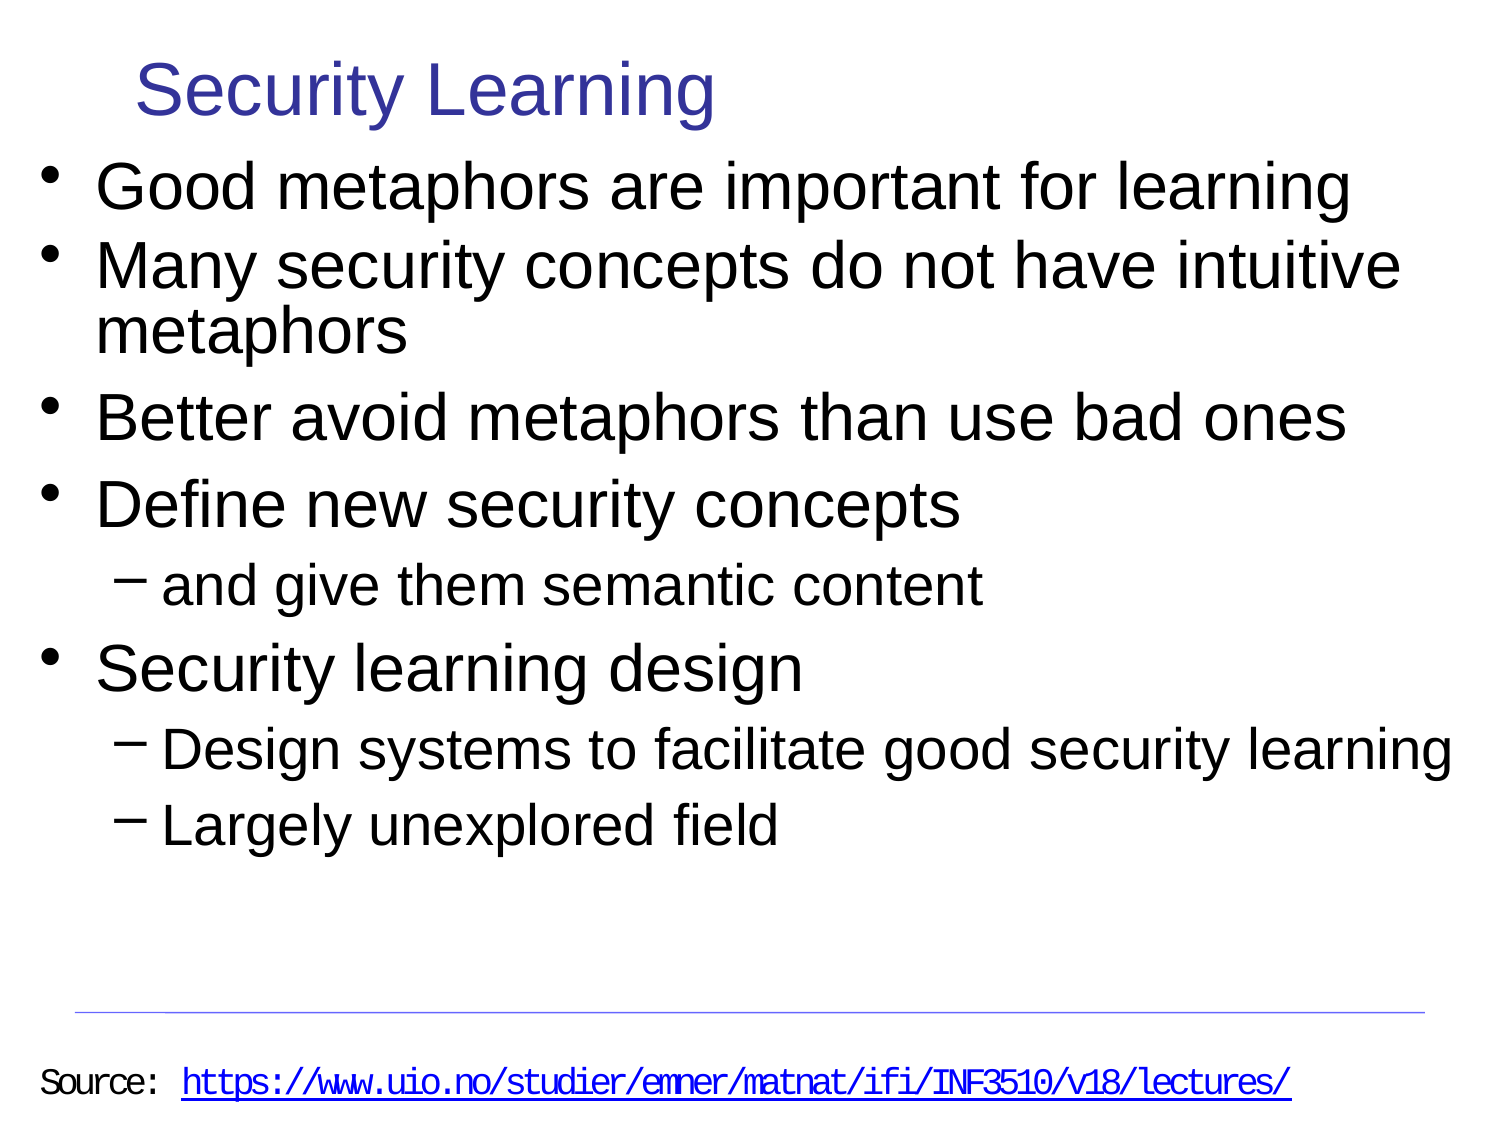

# Security Learning
Good metaphors are important for learning
Many security concepts do not have intuitive  metaphors
Better avoid metaphors than use bad ones
Define new security concepts
and give them semantic content
Security learning design
Design systems to facilitate good security learning
Largely unexplored field